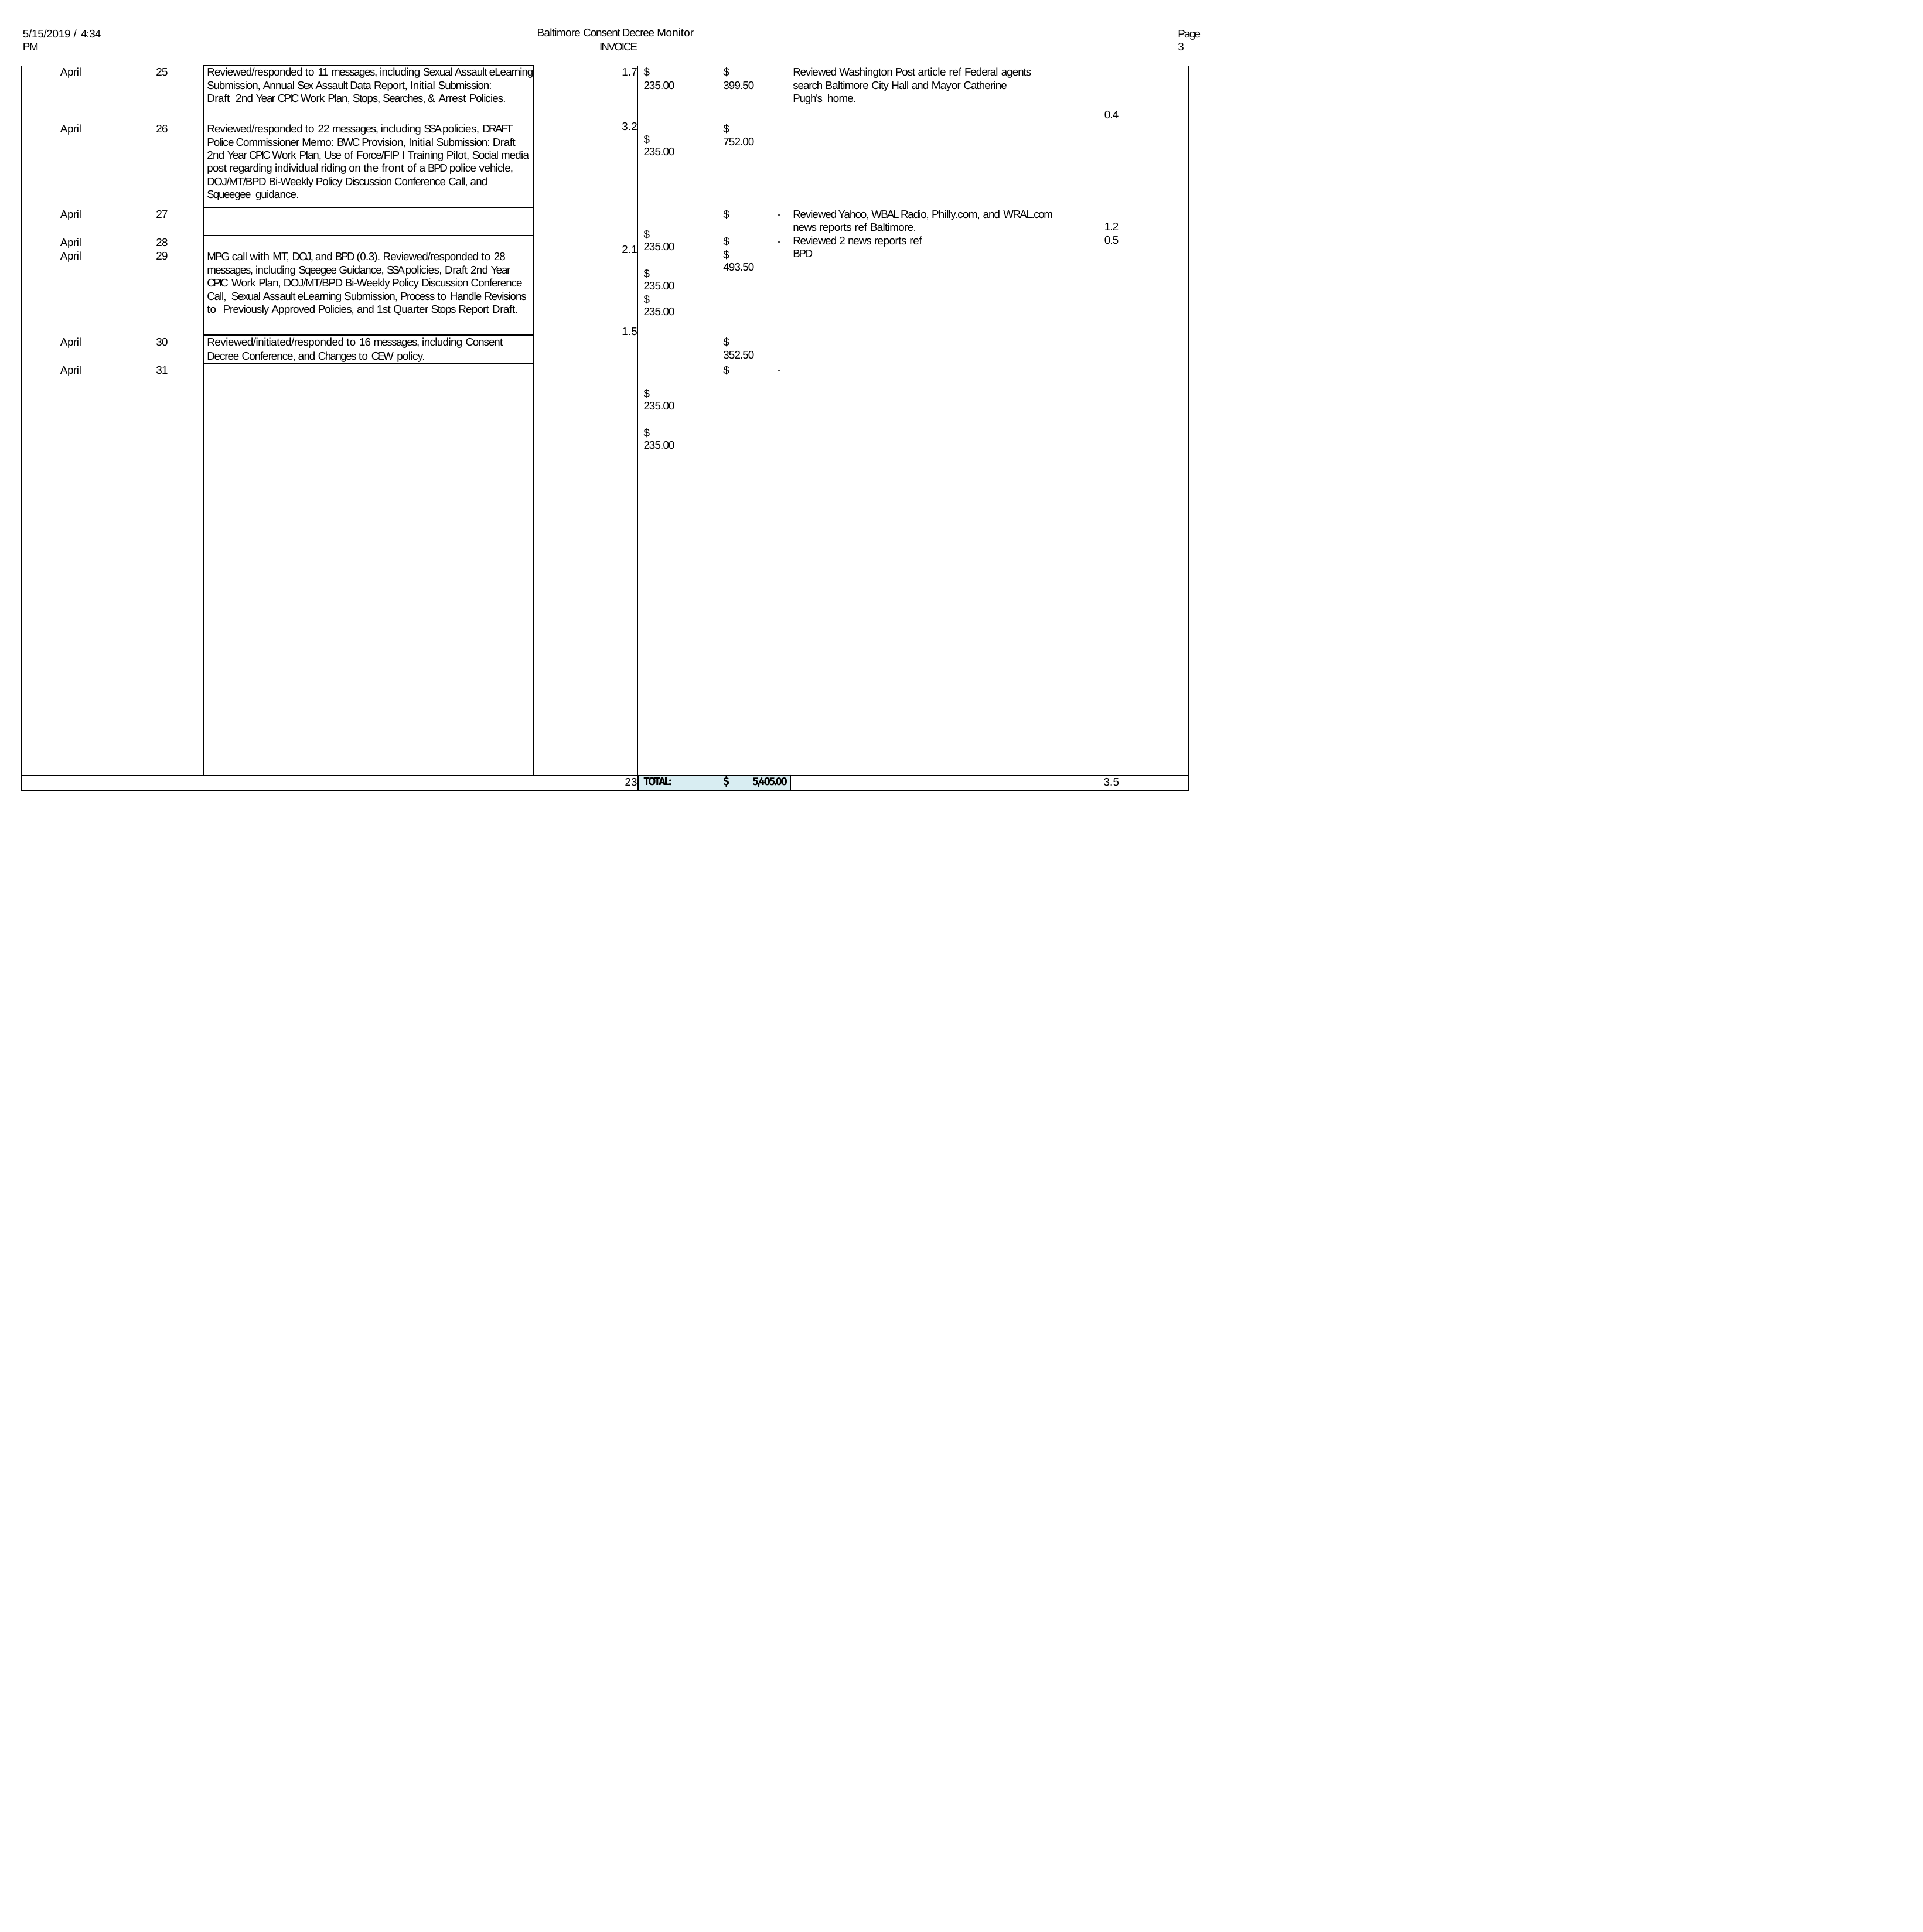

Baltimore Consent Decree Monitor  INVOICE
5/15/2019 / 4:34 PM
Page 3
| April | 25 | Reviewed/responded to 11 messages, including Sexual Assault eLearning Submission, Annual Sex Assault Data Report, Initial Submission: Draft 2nd Year CPIC Work Plan, Stops, Searches, & Arrest Policies. | 1.7 3.2 2.1 1.5 | $ 235.00 $ 235.00 $ 235.00 $ 235.00 $ 235.00 $ 235.00 $ 235.00 | $ 399.50 | Reviewed Washington Post article ref Federal agents search Baltimore City Hall and Mayor Catherine Pugh's home. |  |
| --- | --- | --- | --- | --- | --- | --- | --- |
|  |  |  |  |  |  |  | 0.4 |
| April | 26 | Reviewed/responded to 22 messages, including SSA policies, DRAFT Police Commissioner Memo: BWC Provision, Initial Submission: Draft 2nd Year CPIC Work Plan, Use of Force/FIP I Training Pilot, Social media post regarding individual riding on the front of a BPD police vehicle, DOJ/MT/BPD Bi-Weekly Policy Discussion Conference Call, and Squeegee guidance. |  |  | $ 752.00 |  |  |
| April | 27 |  |  |  | $ - $ - $ 493.50 | Reviewed Yahoo, WBAL Radio, Philly.com, and WRAL.com news reports ref Baltimore. Reviewed 2 news reports ref BPD | 1.2 0.5 |
| April April | 28 29 |  |  |  |  |  |  |
|  |  | MPG call with MT, DOJ, and BPD (0.3). Reviewed/responded to 28 messages, including Sqeegee Guidance, SSA policies, Draft 2nd Year CPIC Work Plan, DOJ/MT/BPD Bi-Weekly Policy Discussion Conference Call, Sexual Assault eLearning Submission, Process to Handle Revisions to Previously Approved Policies, and 1st Quarter Stops Report Draft. |  |  |  |  |  |
| April | 30 | Reviewed/initiated/responded to 16 messages, including Consent Decree Conference, and Changes to CEW policy. |  |  | $ 352.50 |  |  |
| April | 31 |  |  |  | $ - |  |  |
| 23 |  |  |  | TOTAL: | $ 5,405.00 | 3.5 |  |